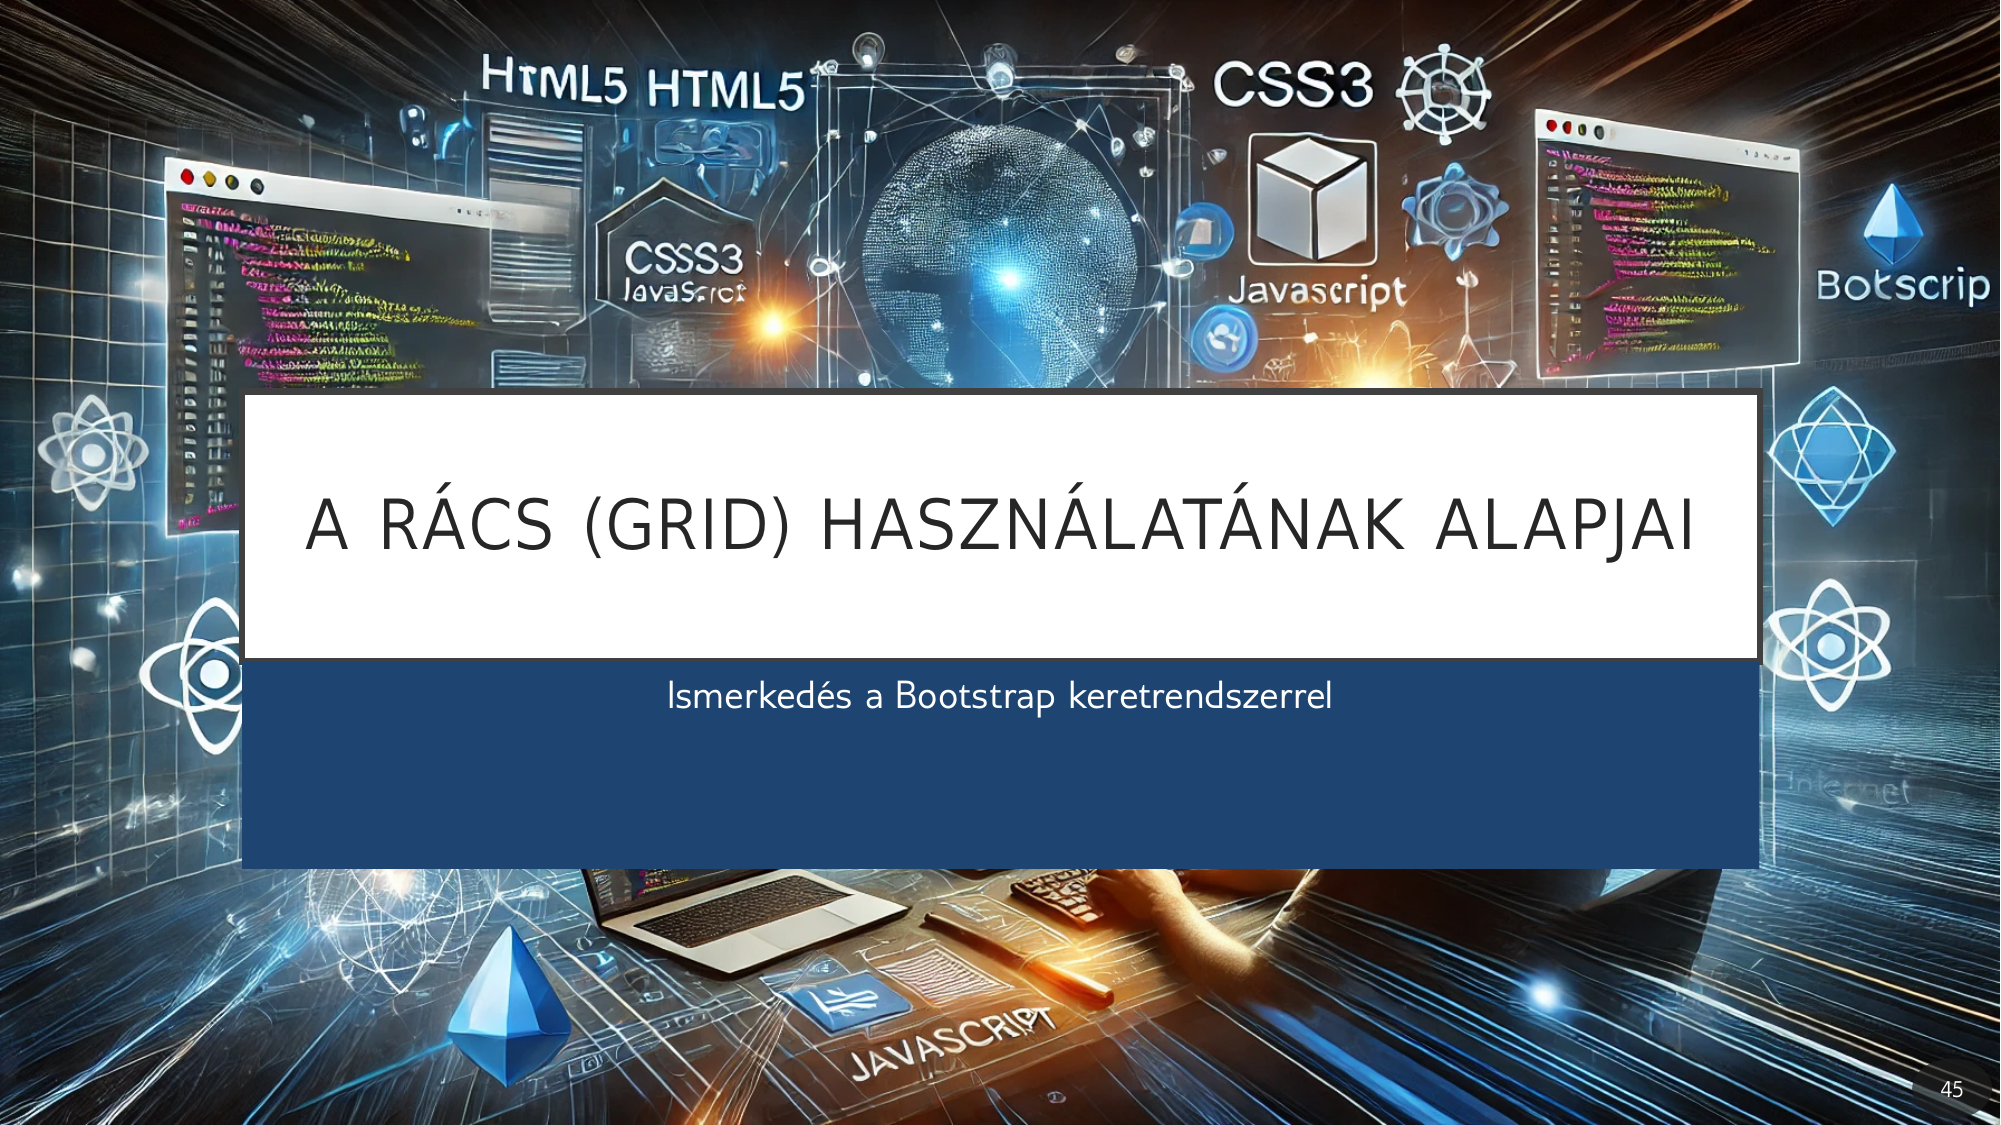

# A rács (grid) használatának alapjai
Ismerkedés a Bootstrap keretrendszerrel
45